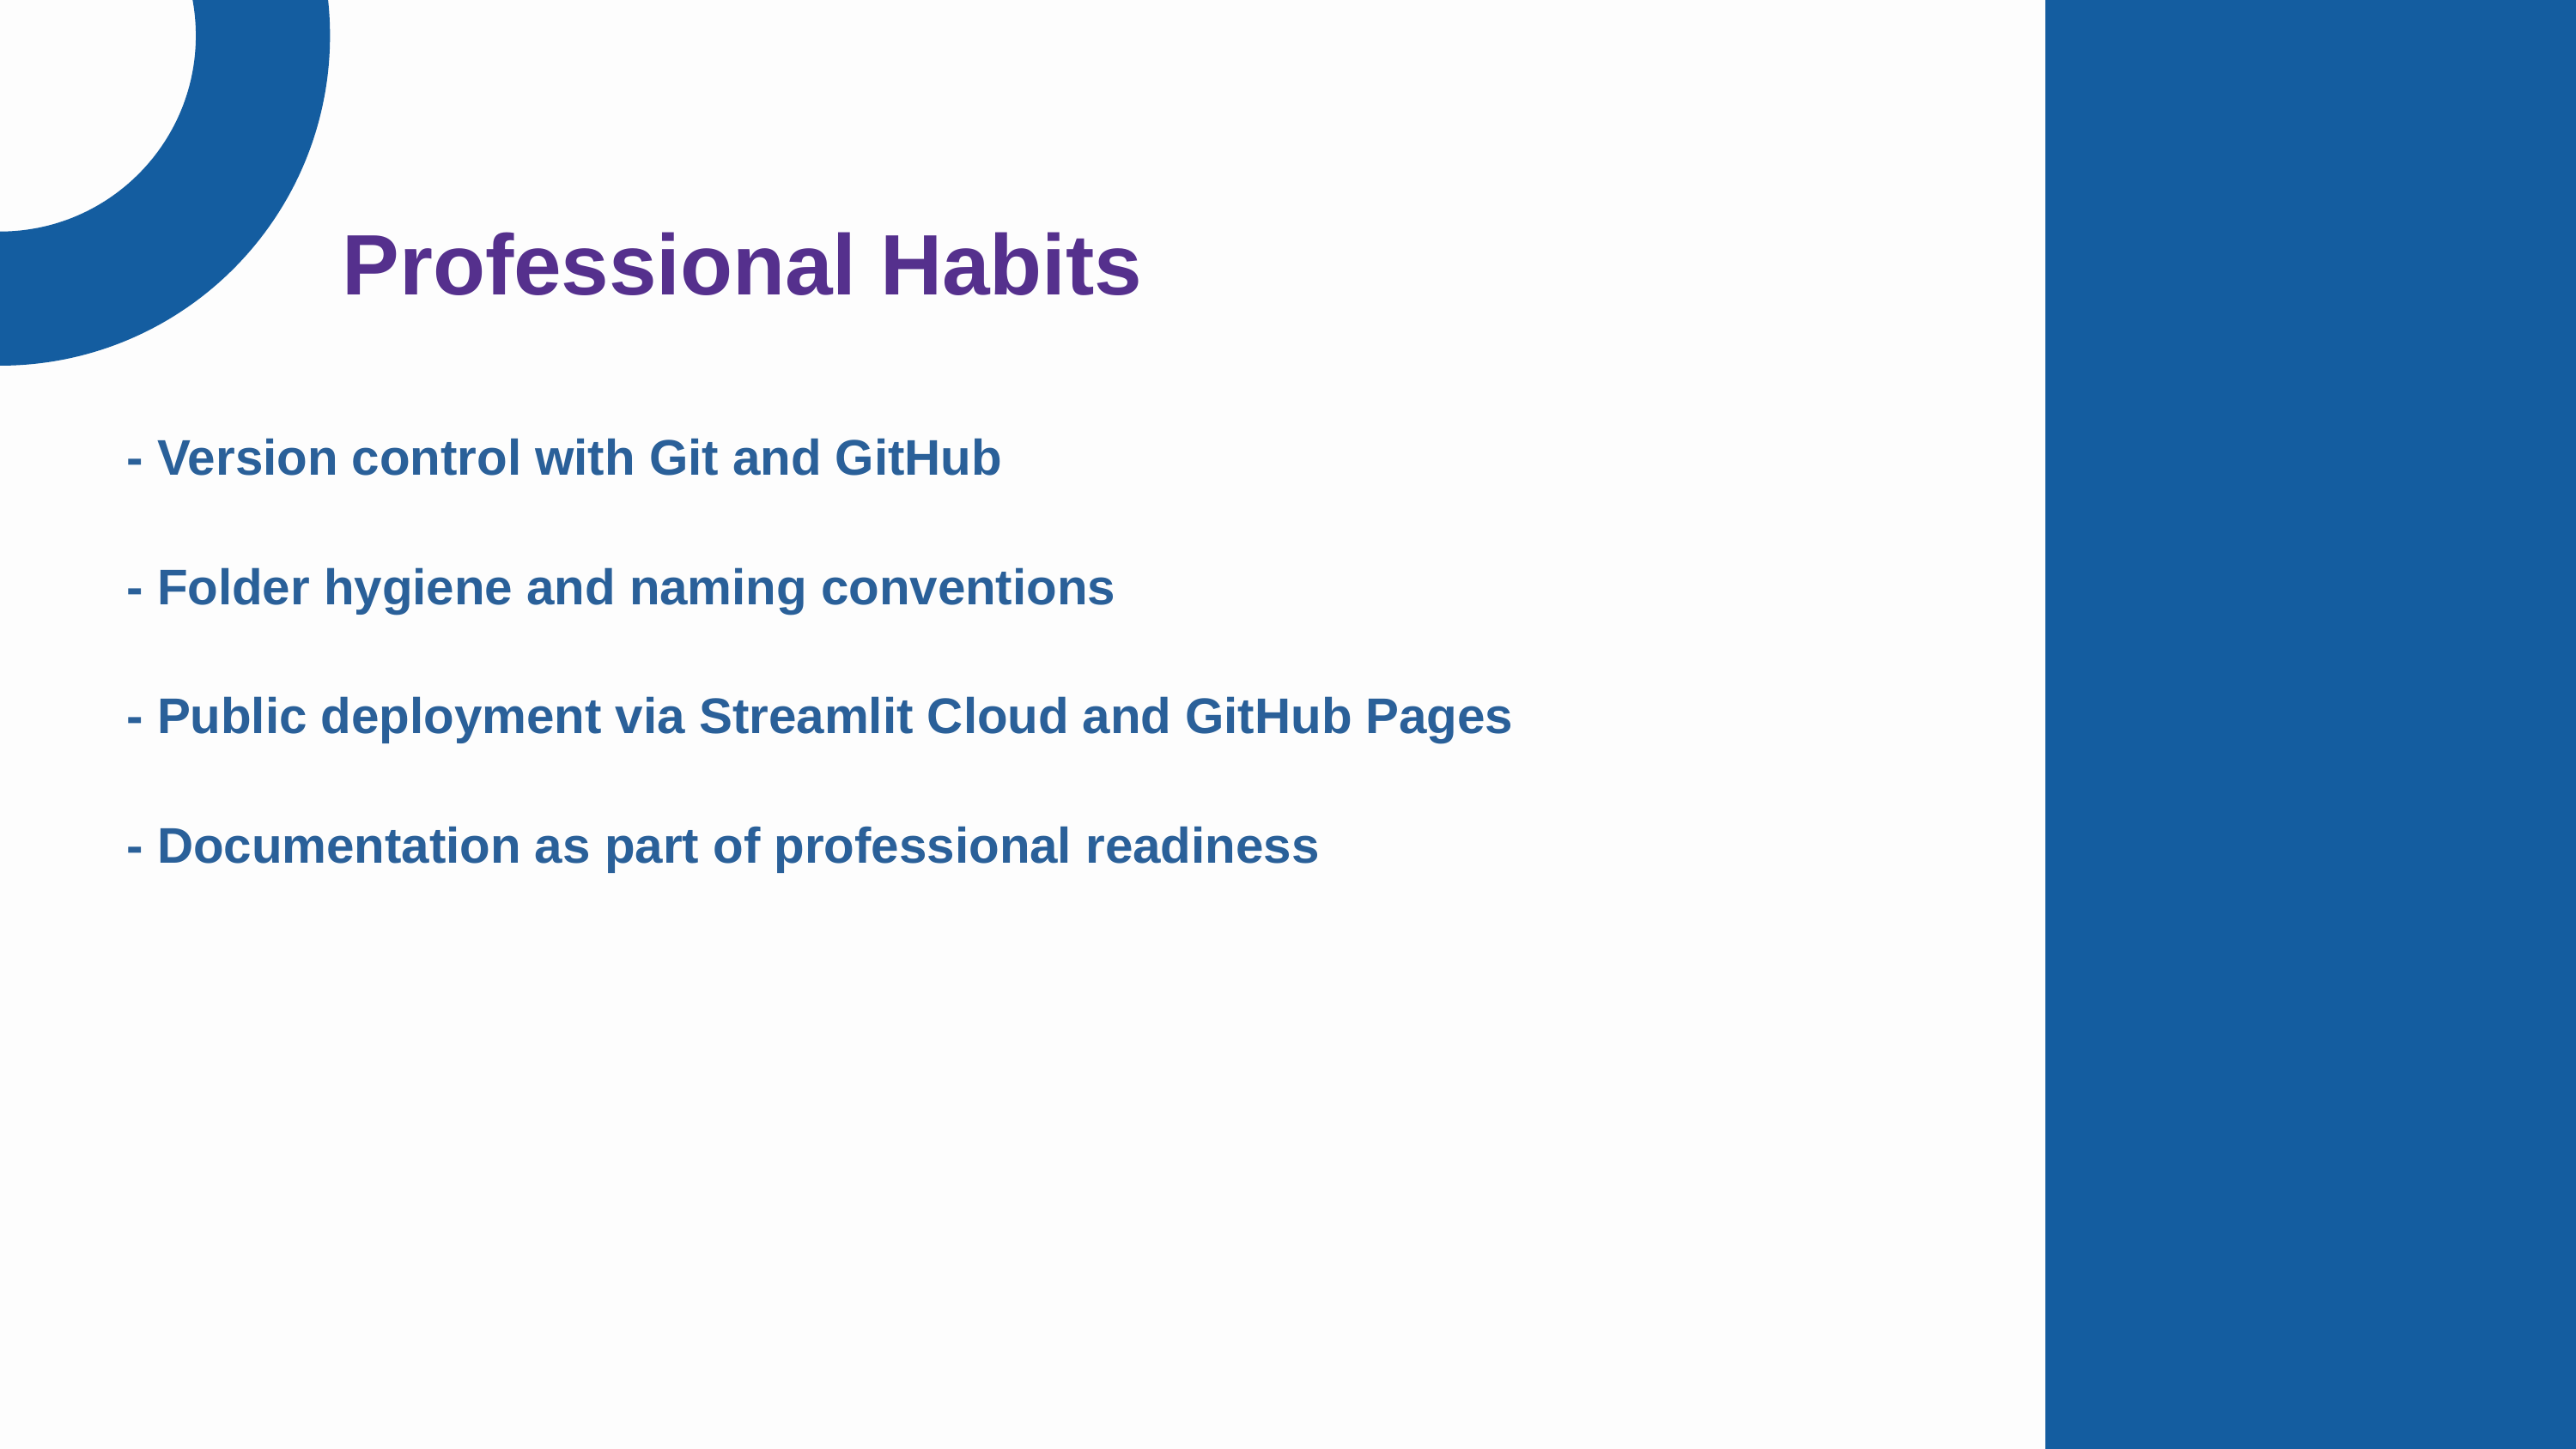

Professional Habits
Inaugural Session

- Version control with Git and GitHub
- Folder hygiene and naming conventions
- Public deployment via Streamlit Cloud and GitHub Pages
- Documentation as part of professional readiness